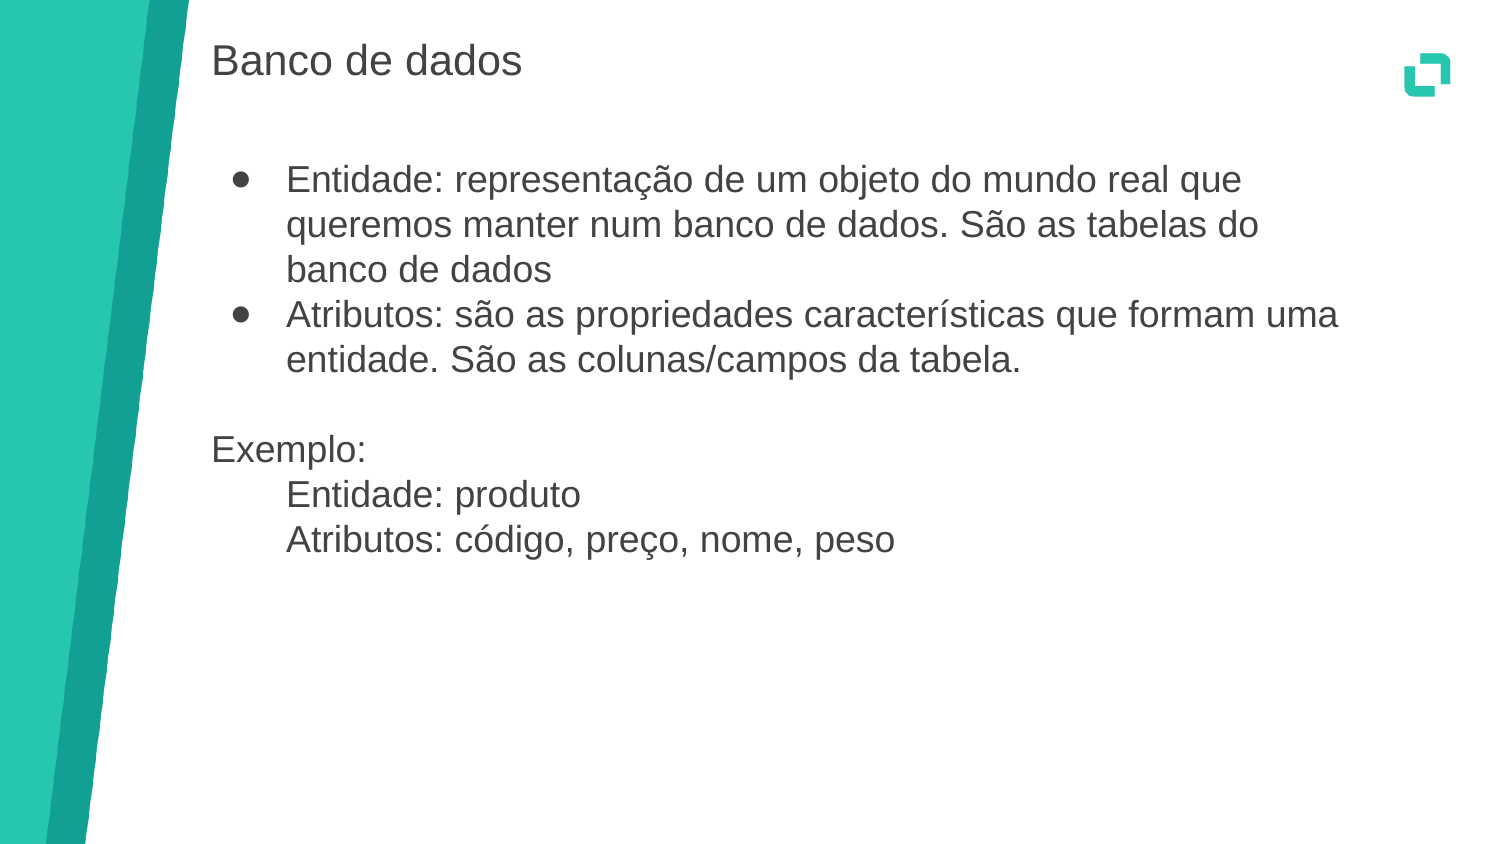

# Banco de dados
Entidade: representação de um objeto do mundo real que queremos manter num banco de dados. São as tabelas do banco de dados
Atributos: são as propriedades características que formam uma entidade. São as colunas/campos da tabela.

Exemplo:
Entidade: produto
Atributos: código, preço, nome, peso